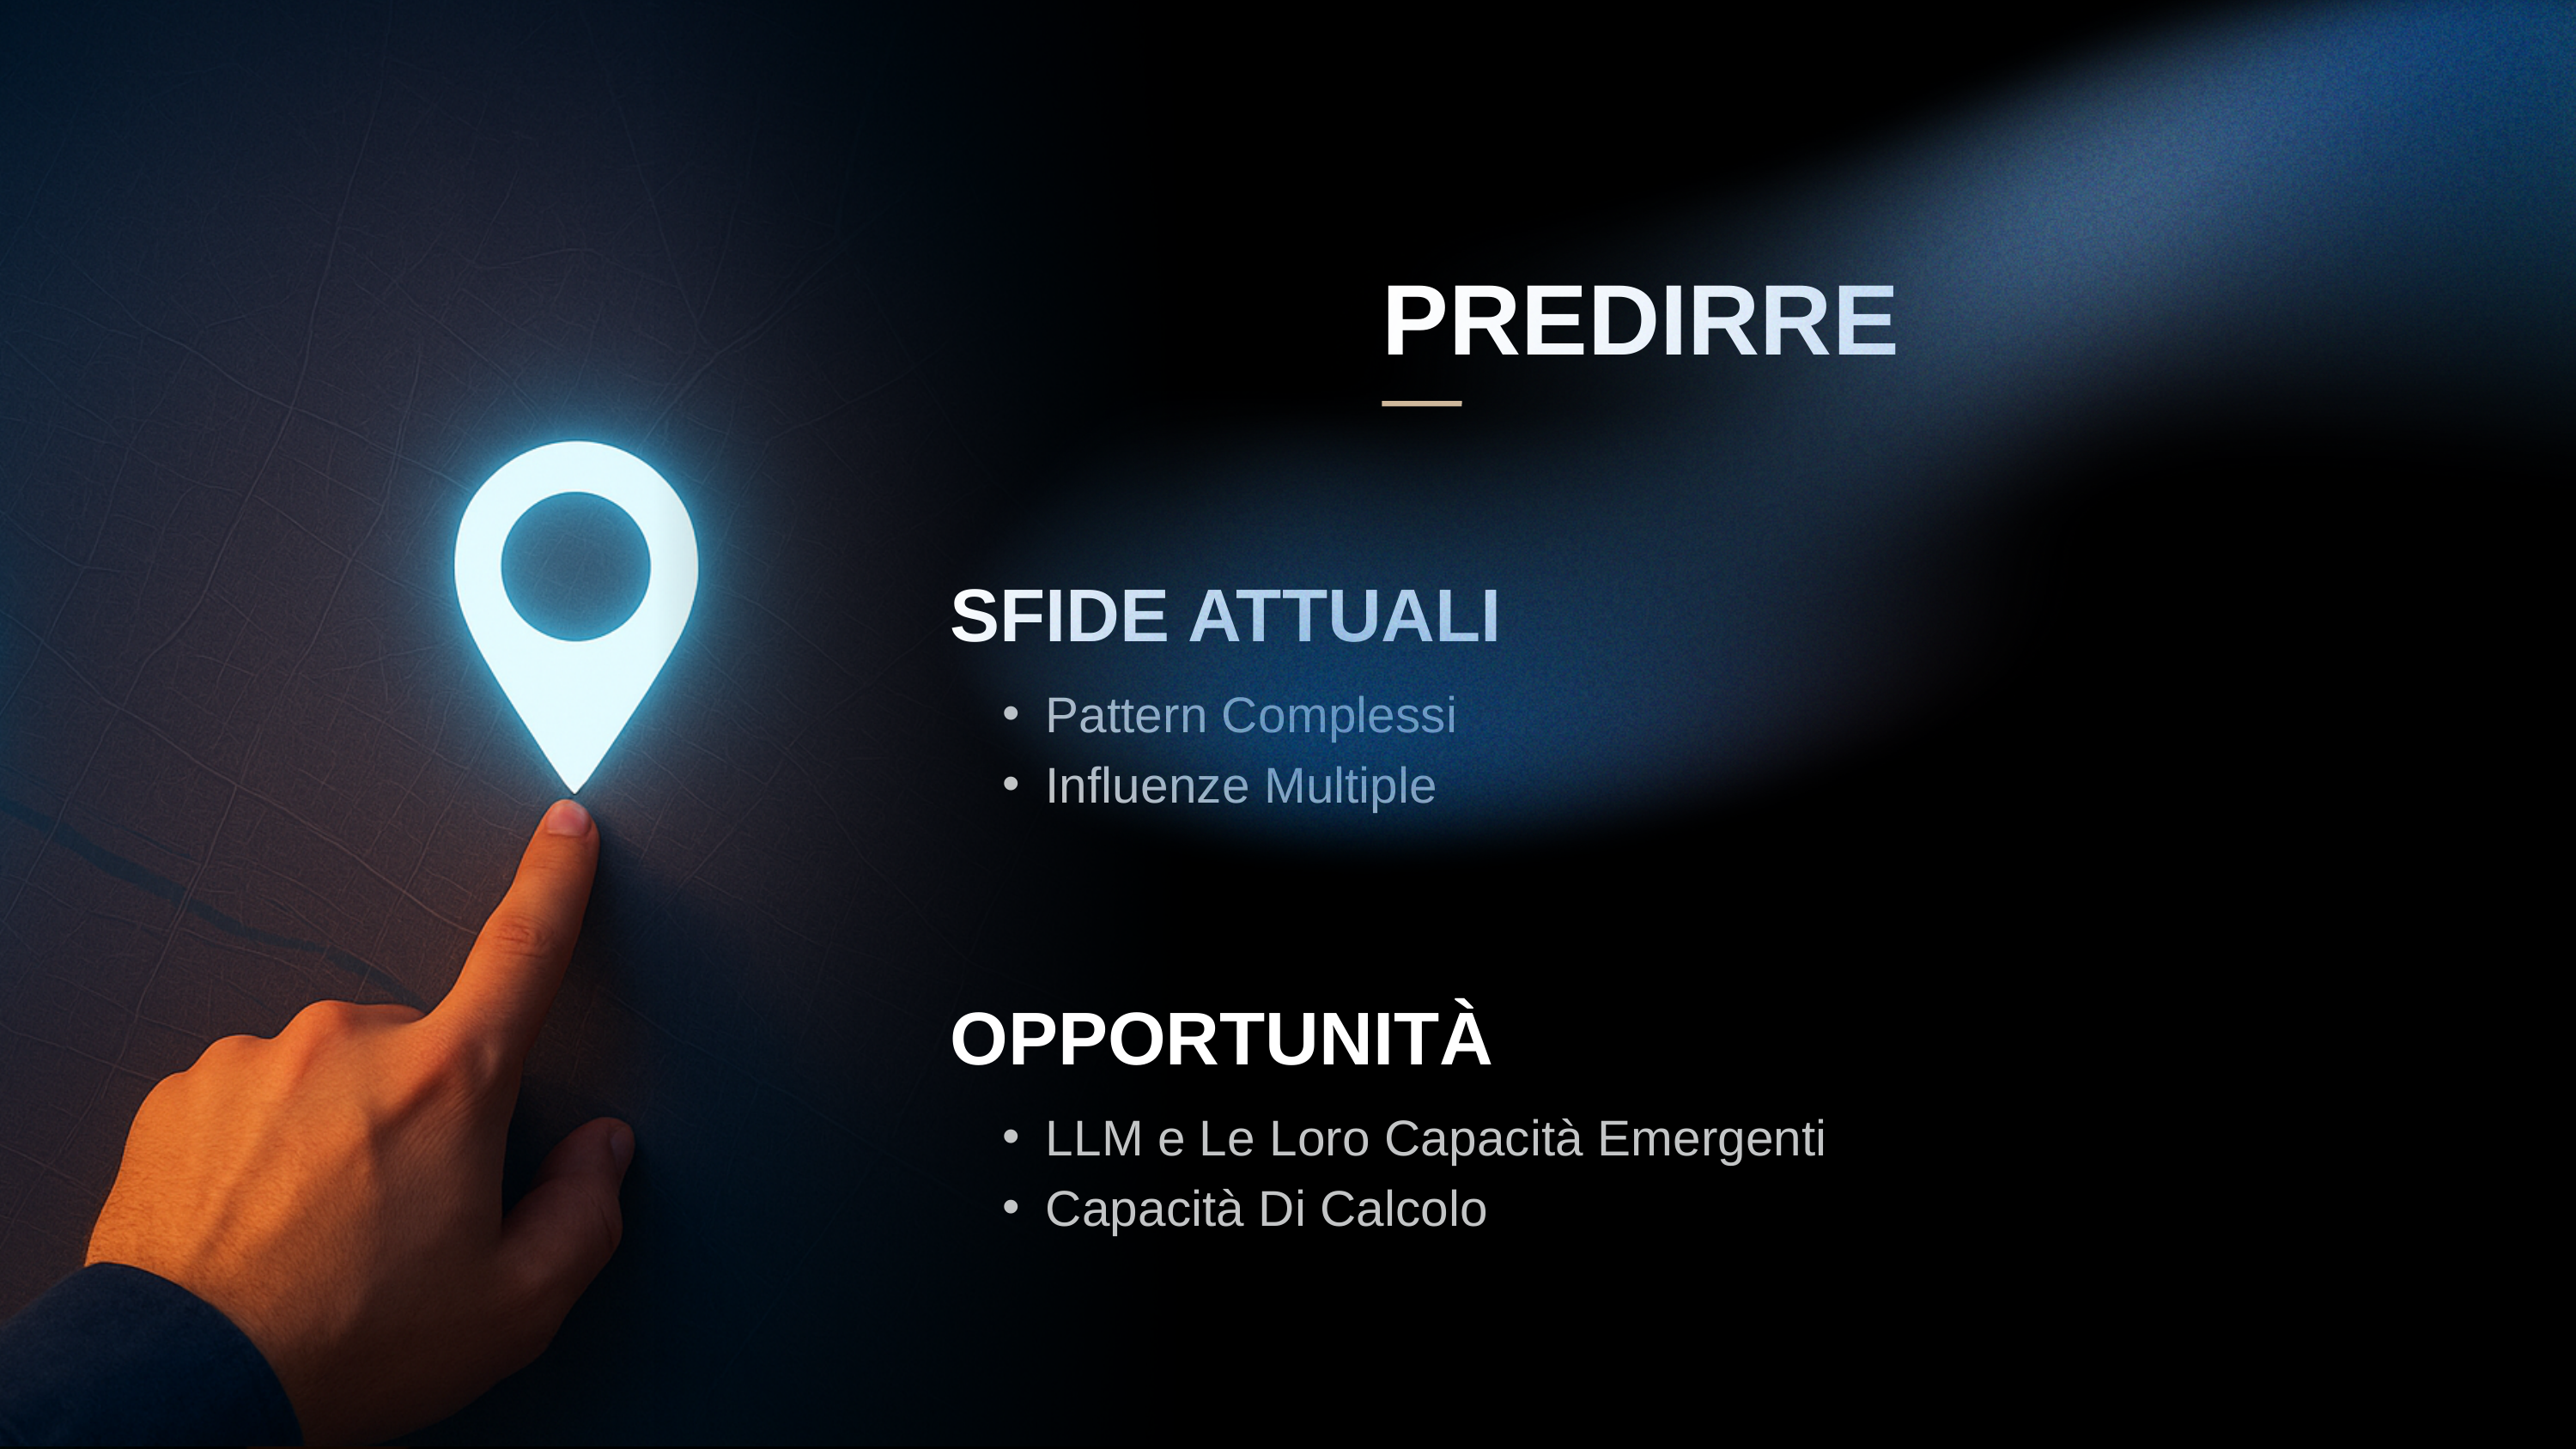

PREDIRRE

SFIDE ATTUALI
Pattern Complessi
Influenze Multiple
OPPORTUNITÀ
LLM e Le Loro Capacità Emergenti
Capacità Di Calcolo